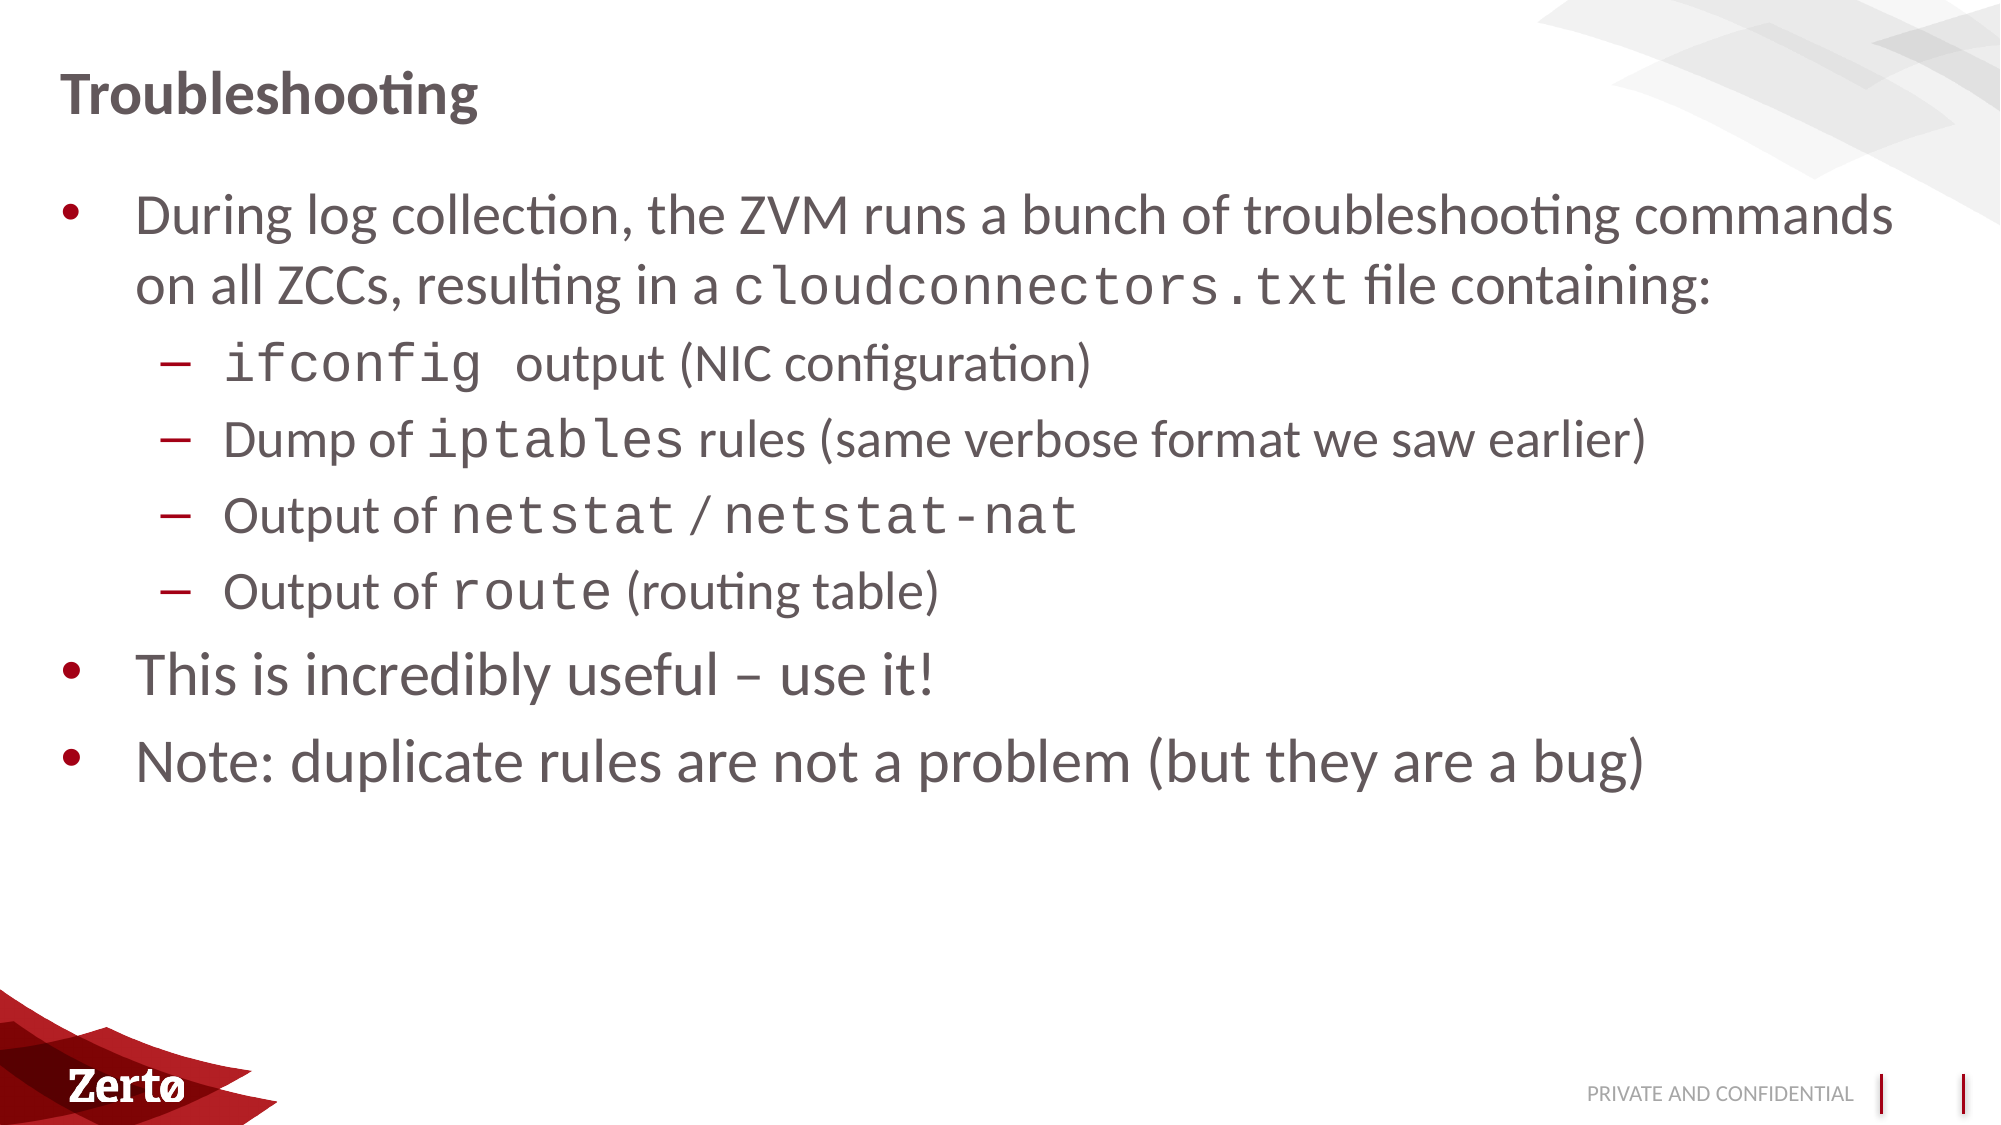

# Troubleshooting
During log collection, the ZVM runs a bunch of troubleshooting commands on all ZCCs, resulting in a cloudconnectors.txt file containing:
ifconfig output (NIC configuration)
Dump of iptables rules (same verbose format we saw earlier)
Output of netstat / netstat-nat
Output of route (routing table)
This is incredibly useful – use it!
Note: duplicate rules are not a problem (but they are a bug)